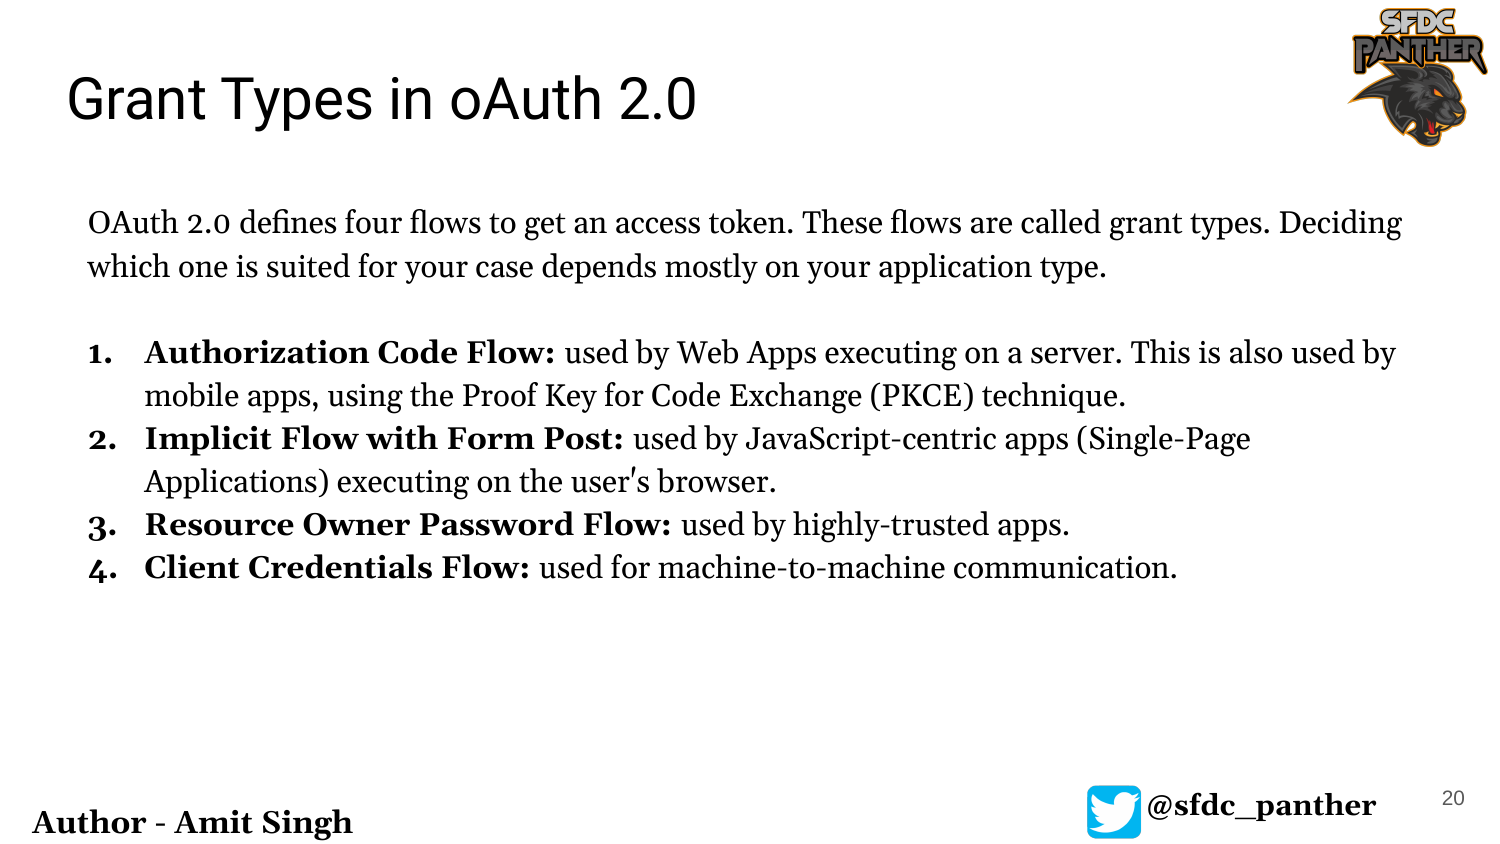

# Grant Types in oAuth 2.0
OAuth 2.0 defines four flows to get an access token. These flows are called grant types. Deciding which one is suited for your case depends mostly on your application type.

Authorization Code Flow: used by Web Apps executing on a server. This is also used by mobile apps, using the Proof Key for Code Exchange (PKCE) technique.
Implicit Flow with Form Post: used by JavaScript-centric apps (Single-Page Applications) executing on the user's browser.
Resource Owner Password Flow: used by highly-trusted apps.
Client Credentials Flow: used for machine-to-machine communication.
20